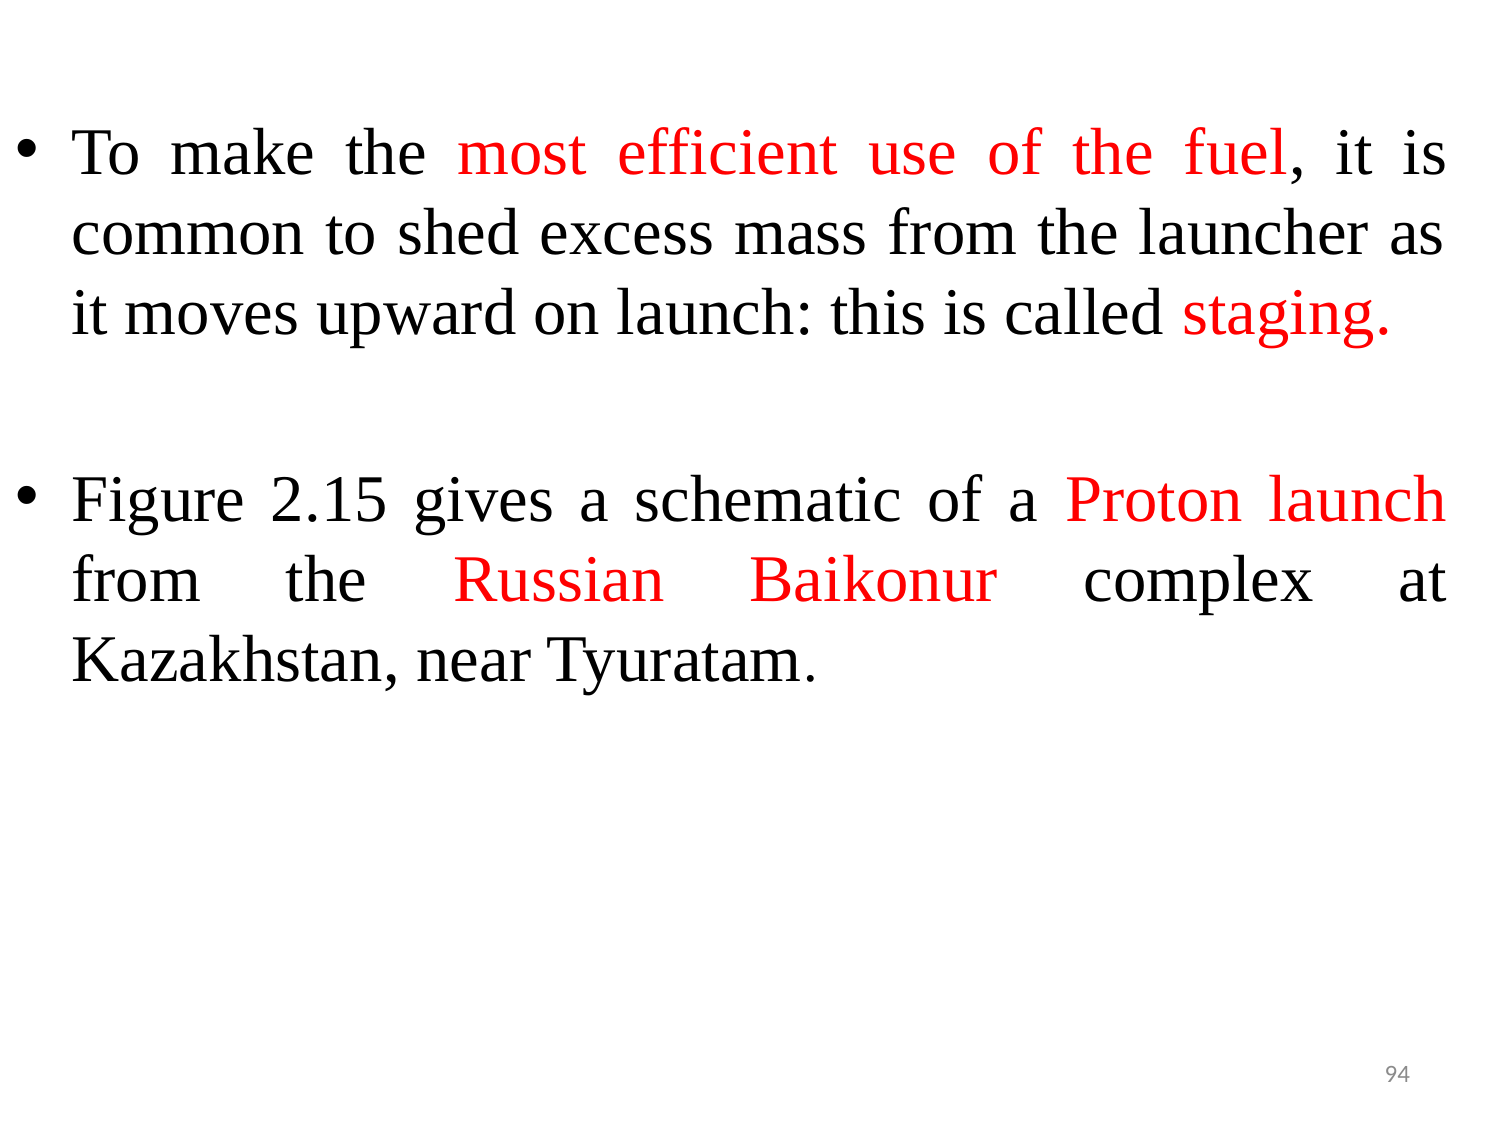

To make the most efficient use of the fuel, it is common to shed excess mass from the launcher as it moves upward on launch: this is called staging.

Figure 2.15 gives a schematic of a Proton launch from the Russian Baikonur complex at Kazakhstan, near Tyuratam.
94